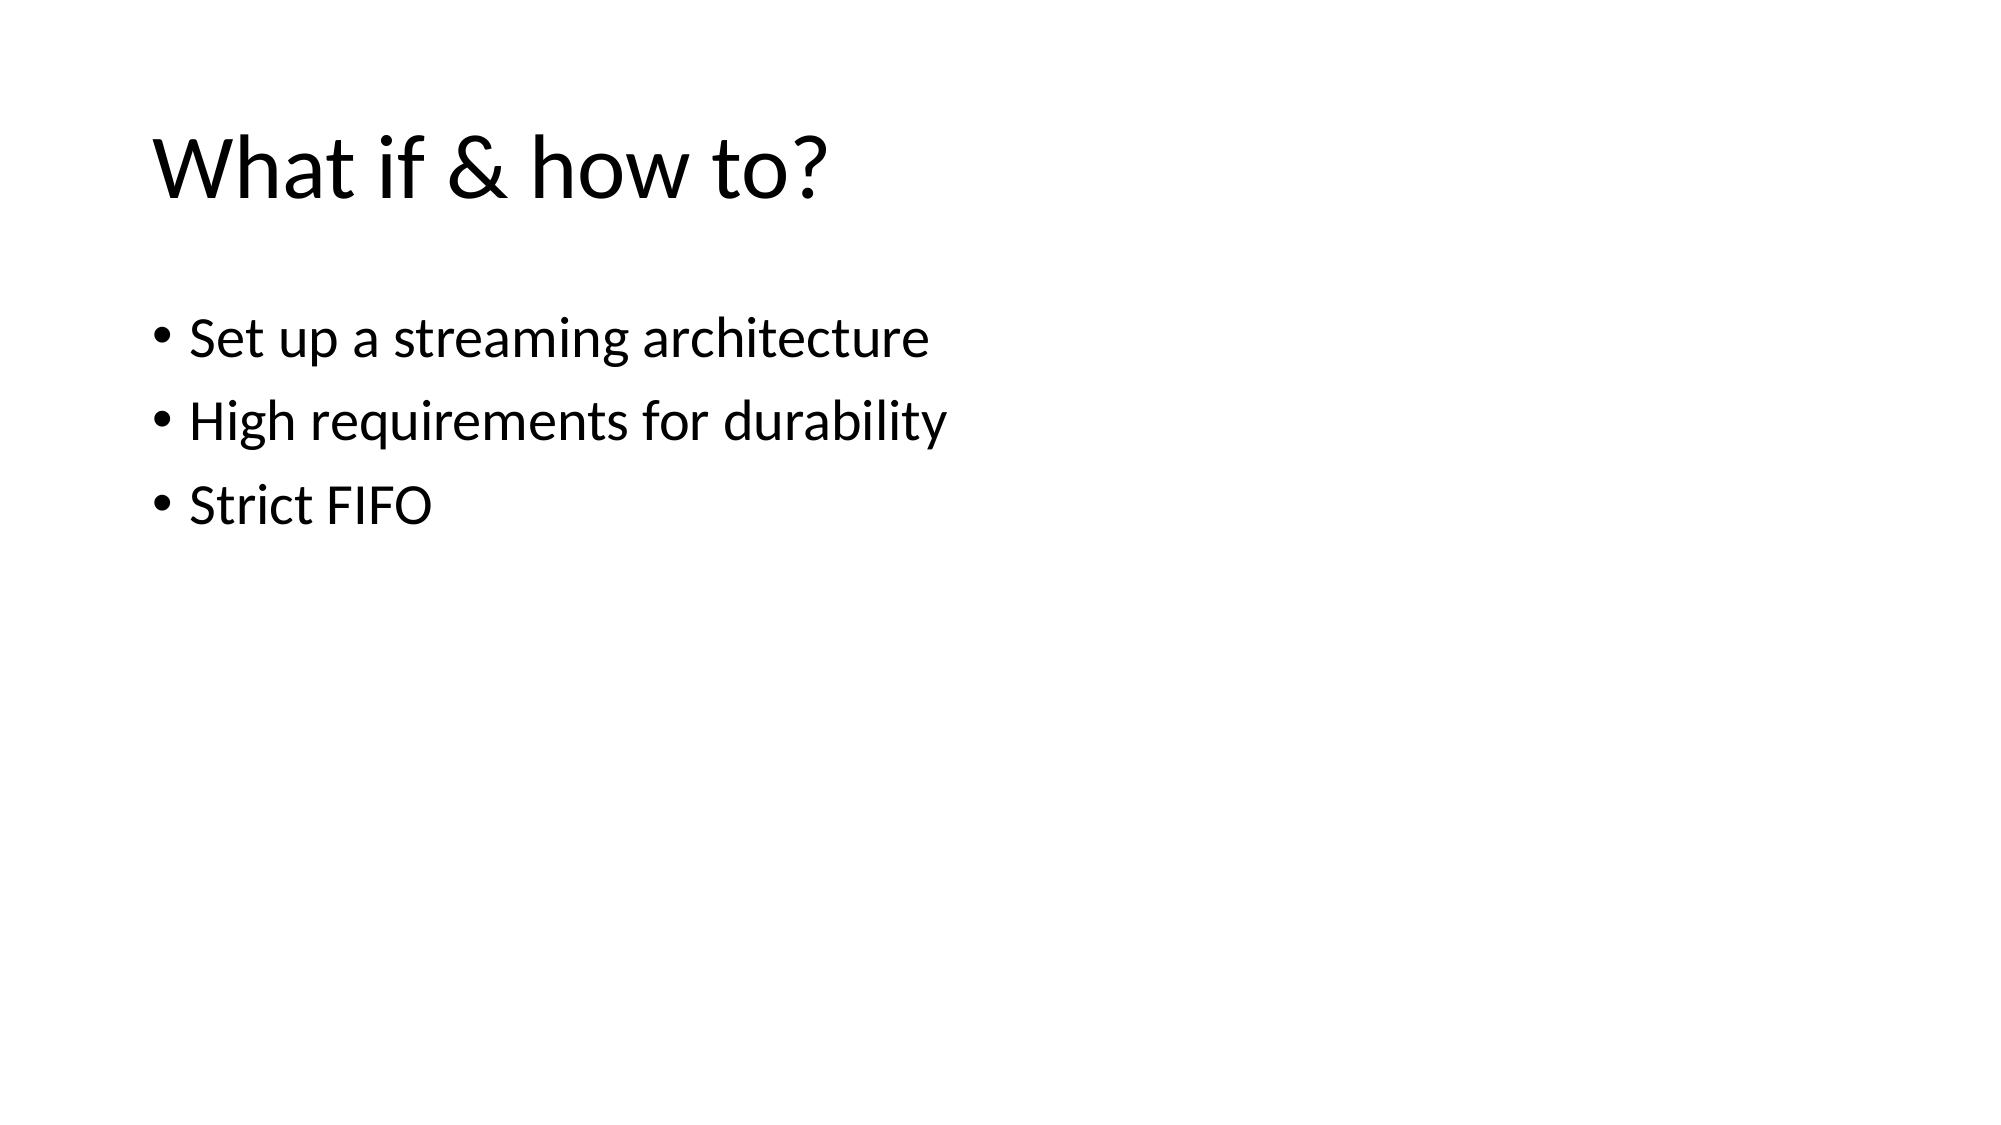

# What if & how to?
Set up a streaming architecture
High requirements for durability
Strict FIFO